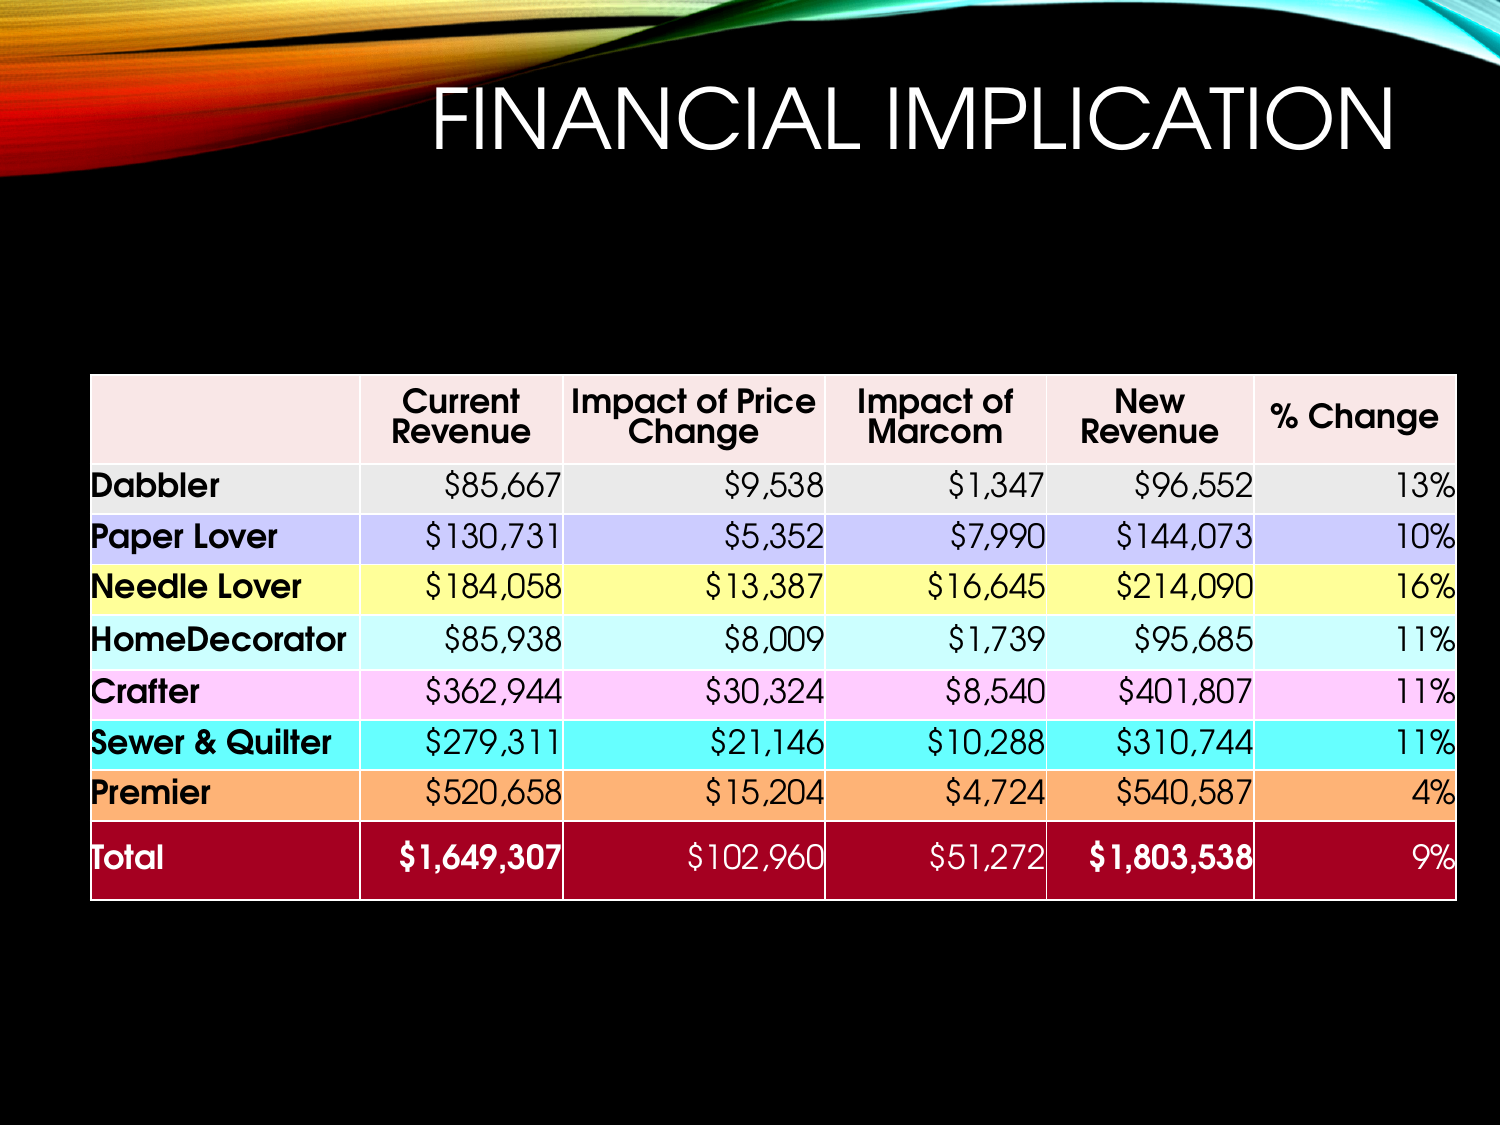

# Financial implication
|  | Current Revenue | Impact of Price Change | Impact of Marcom | New Revenue | % Change |
| --- | --- | --- | --- | --- | --- |
| Dabbler | $85,667 | $9,538 | $1,347 | $96,552 | 13% |
| Paper Lover | $130,731 | $5,352 | $7,990 | $144,073 | 10% |
| Needle Lover | $184,058 | $13,387 | $16,645 | $214,090 | 16% |
| HomeDecorator | $85,938 | $8,009 | $1,739 | $95,685 | 11% |
| Crafter | $362,944 | $30,324 | $8,540 | $401,807 | 11% |
| Sewer & Quilter | $279,311 | $21,146 | $10,288 | $310,744 | 11% |
| Premier | $520,658 | $15,204 | $4,724 | $540,587 | 4% |
| Total | $1,649,307 | $102,960 | $51,272 | $1,803,538 | 9% |